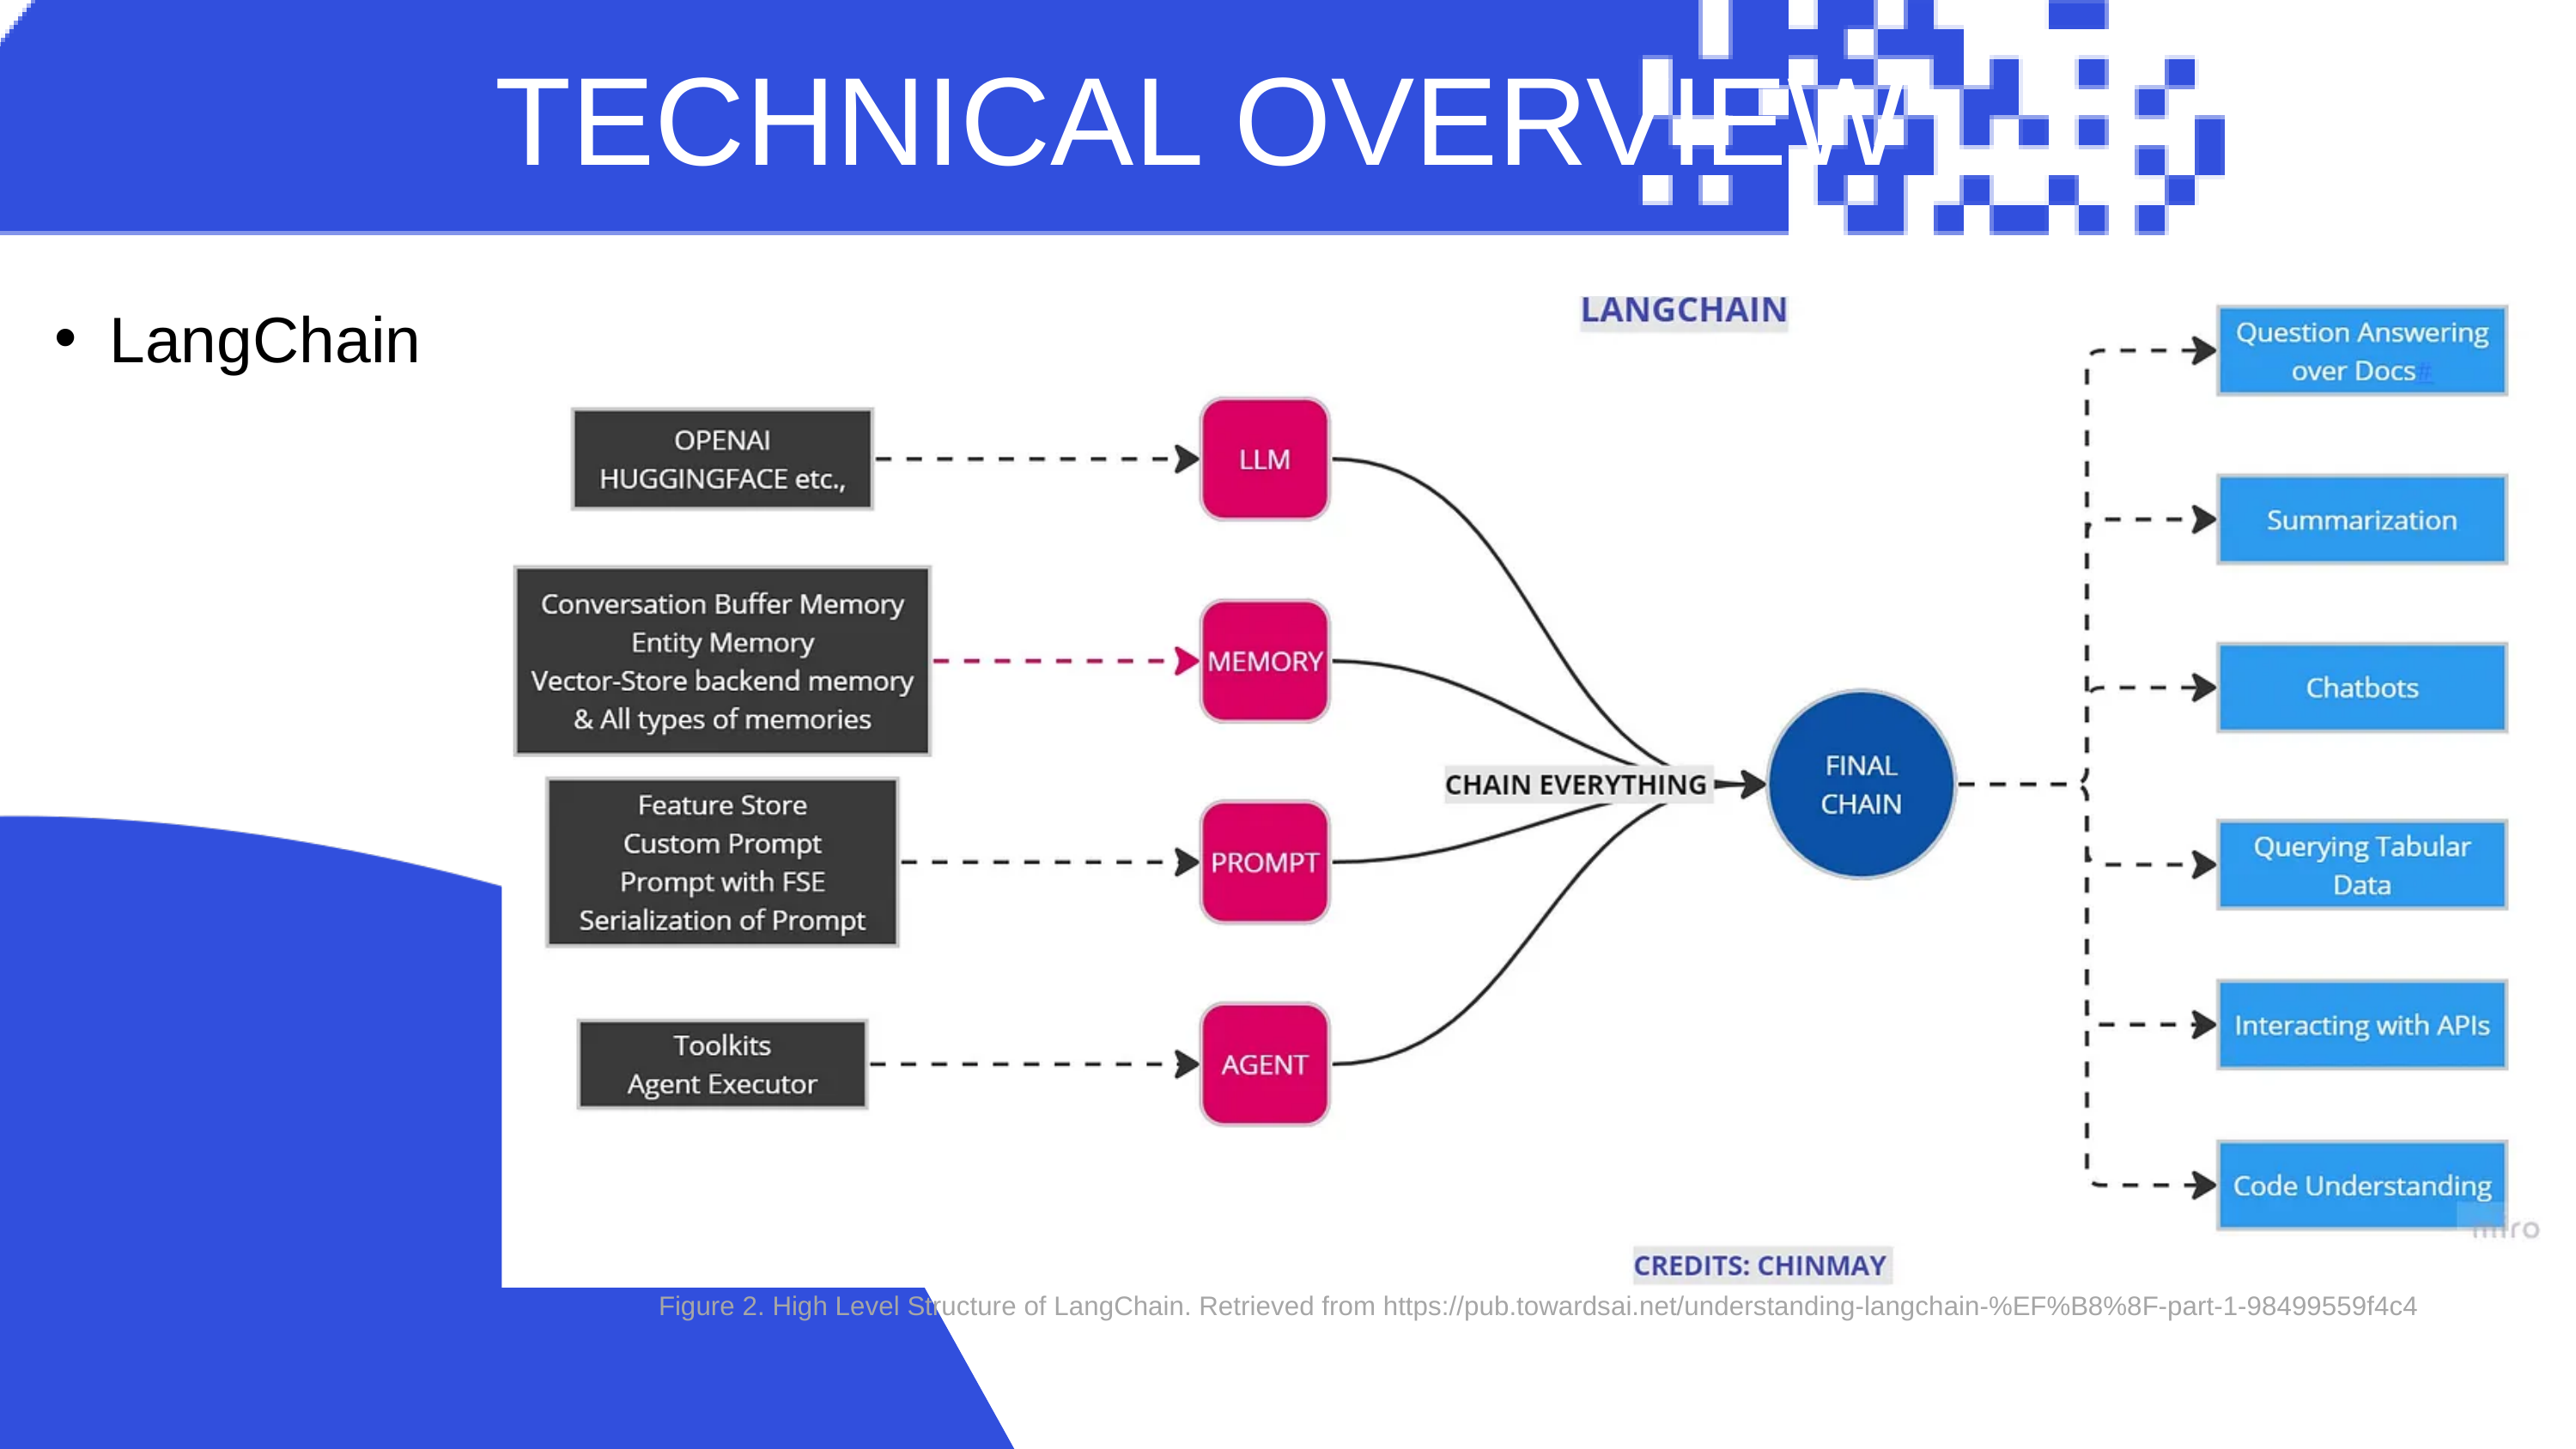

TECHNICAL OVERVIEW
LangChain

Figure 2. High Level Structure of LangChain. Retrieved from https://pub.towardsai.net/understanding-langchain-%EF%B8%8F-part-1-98499559f4c4